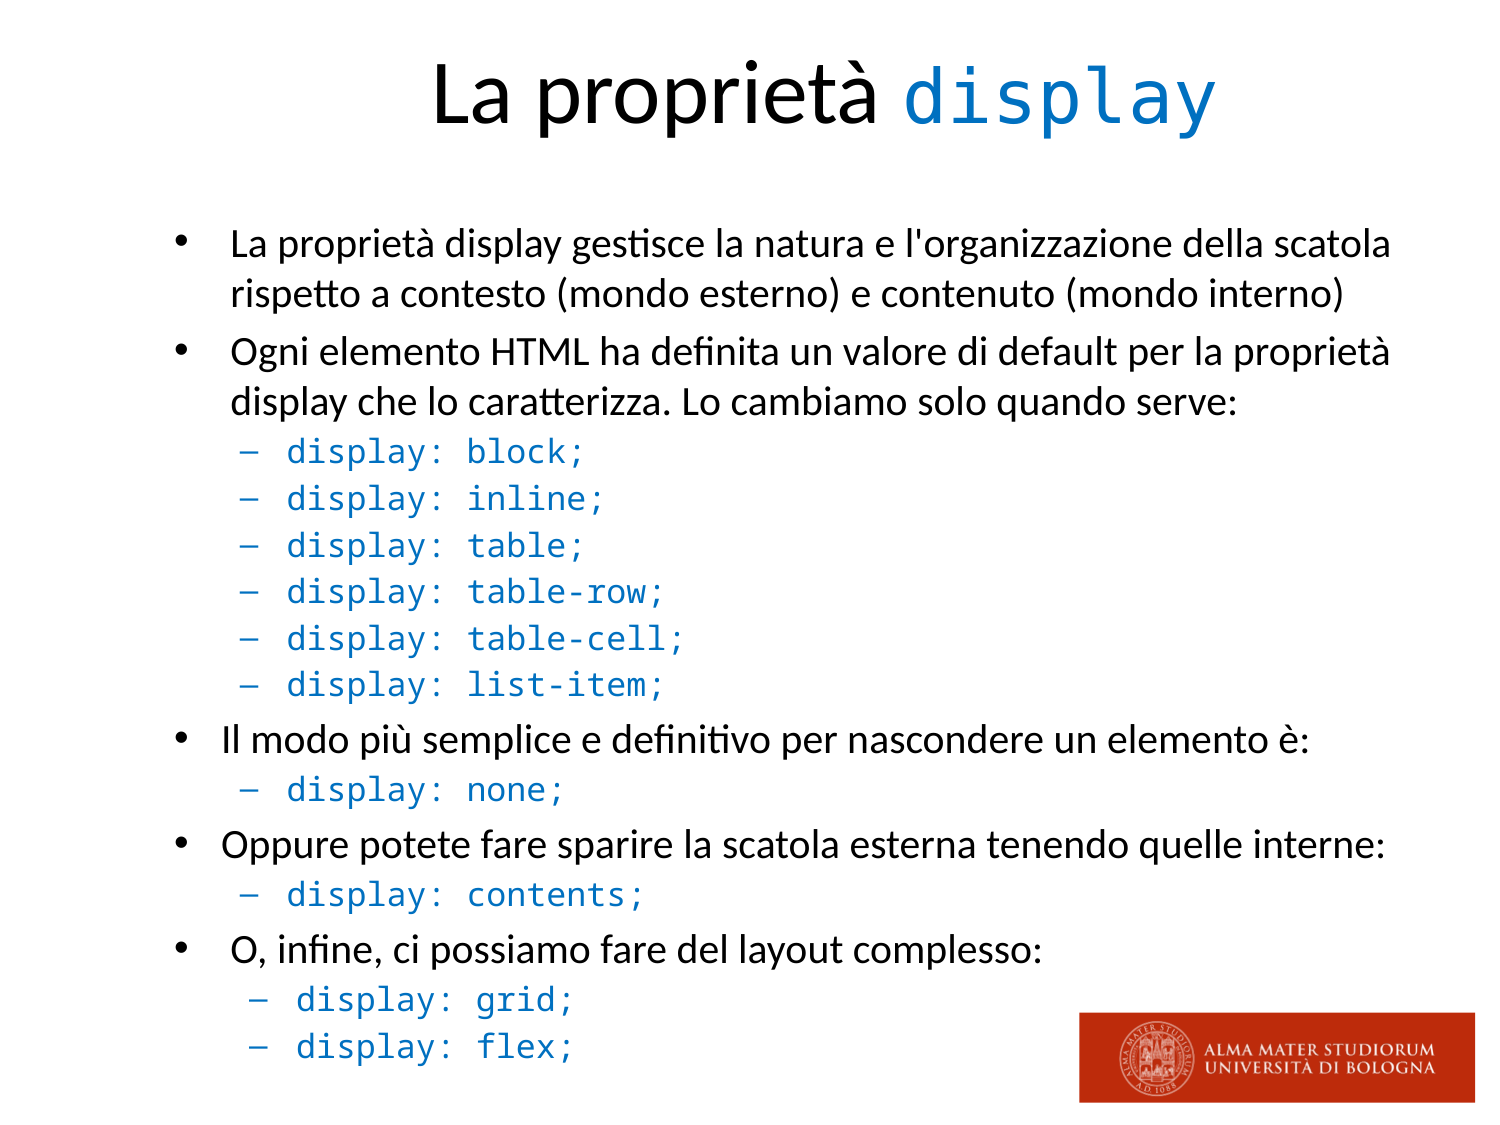

# La proprietà display
La proprietà display gestisce la natura e l'organizzazione della scatola rispetto a contesto (mondo esterno) e contenuto (mondo interno)
Ogni elemento HTML ha definita un valore di default per la proprietà display che lo caratterizza. Lo cambiamo solo quando serve:
display: block;
display: inline;
display: table;
display: table-row;
display: table-cell;
display: list-item;
Il modo più semplice e definitivo per nascondere un elemento è:
display: none;
Oppure potete fare sparire la scatola esterna tenendo quelle interne:
display: contents;
O, infine, ci possiamo fare del layout complesso:
display: grid;
display: flex;